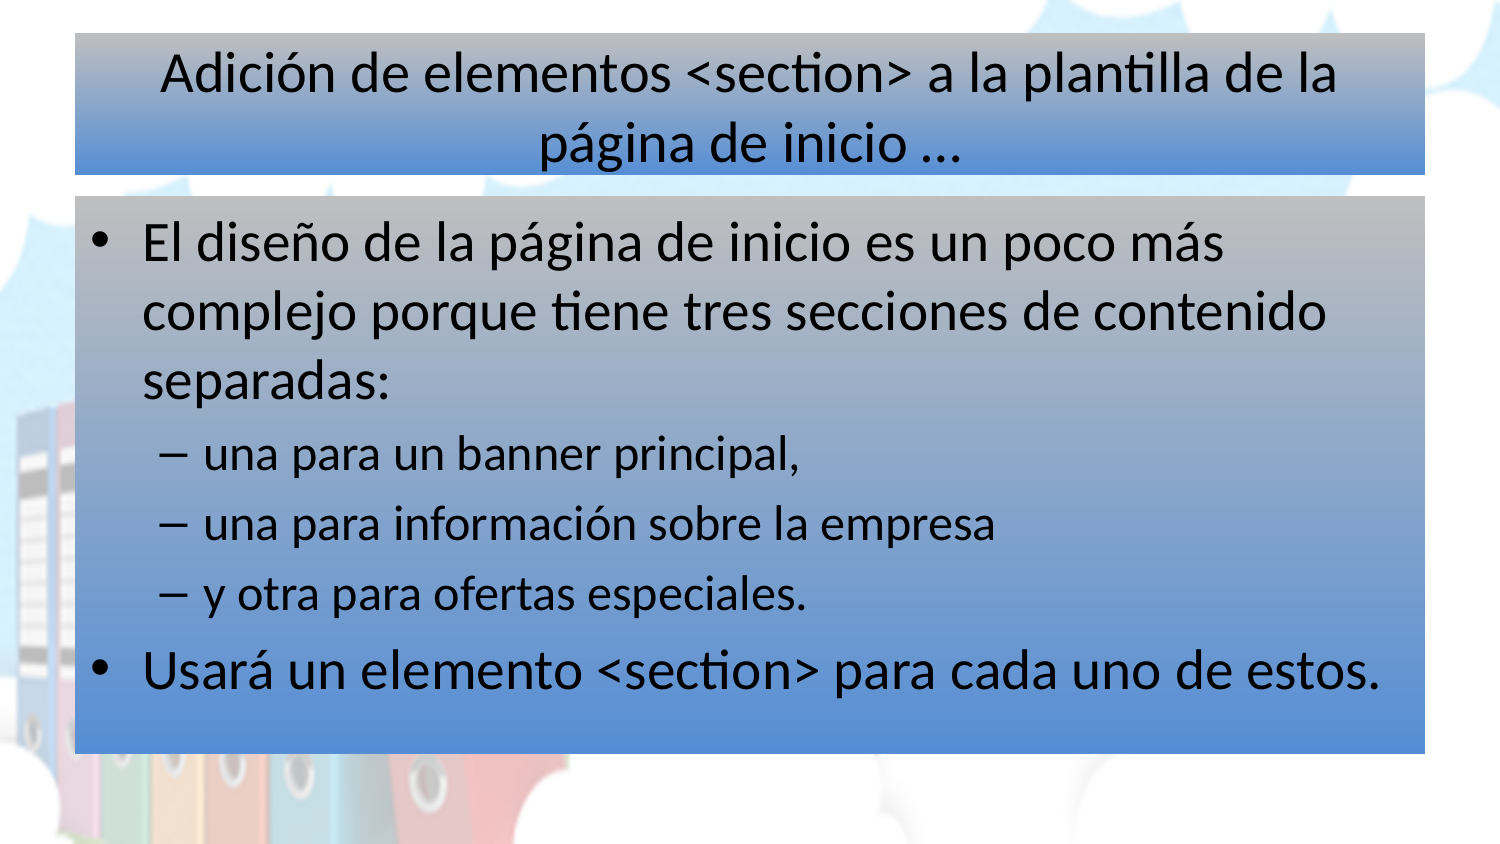

# Adición de elementos <section> a la plantilla de la página de inicio …
El diseño de la página de inicio es un poco más complejo porque tiene tres secciones de contenido separadas:
una para un banner principal,
una para información sobre la empresa
y otra para ofertas especiales.
Usará un elemento <section> para cada uno de estos.